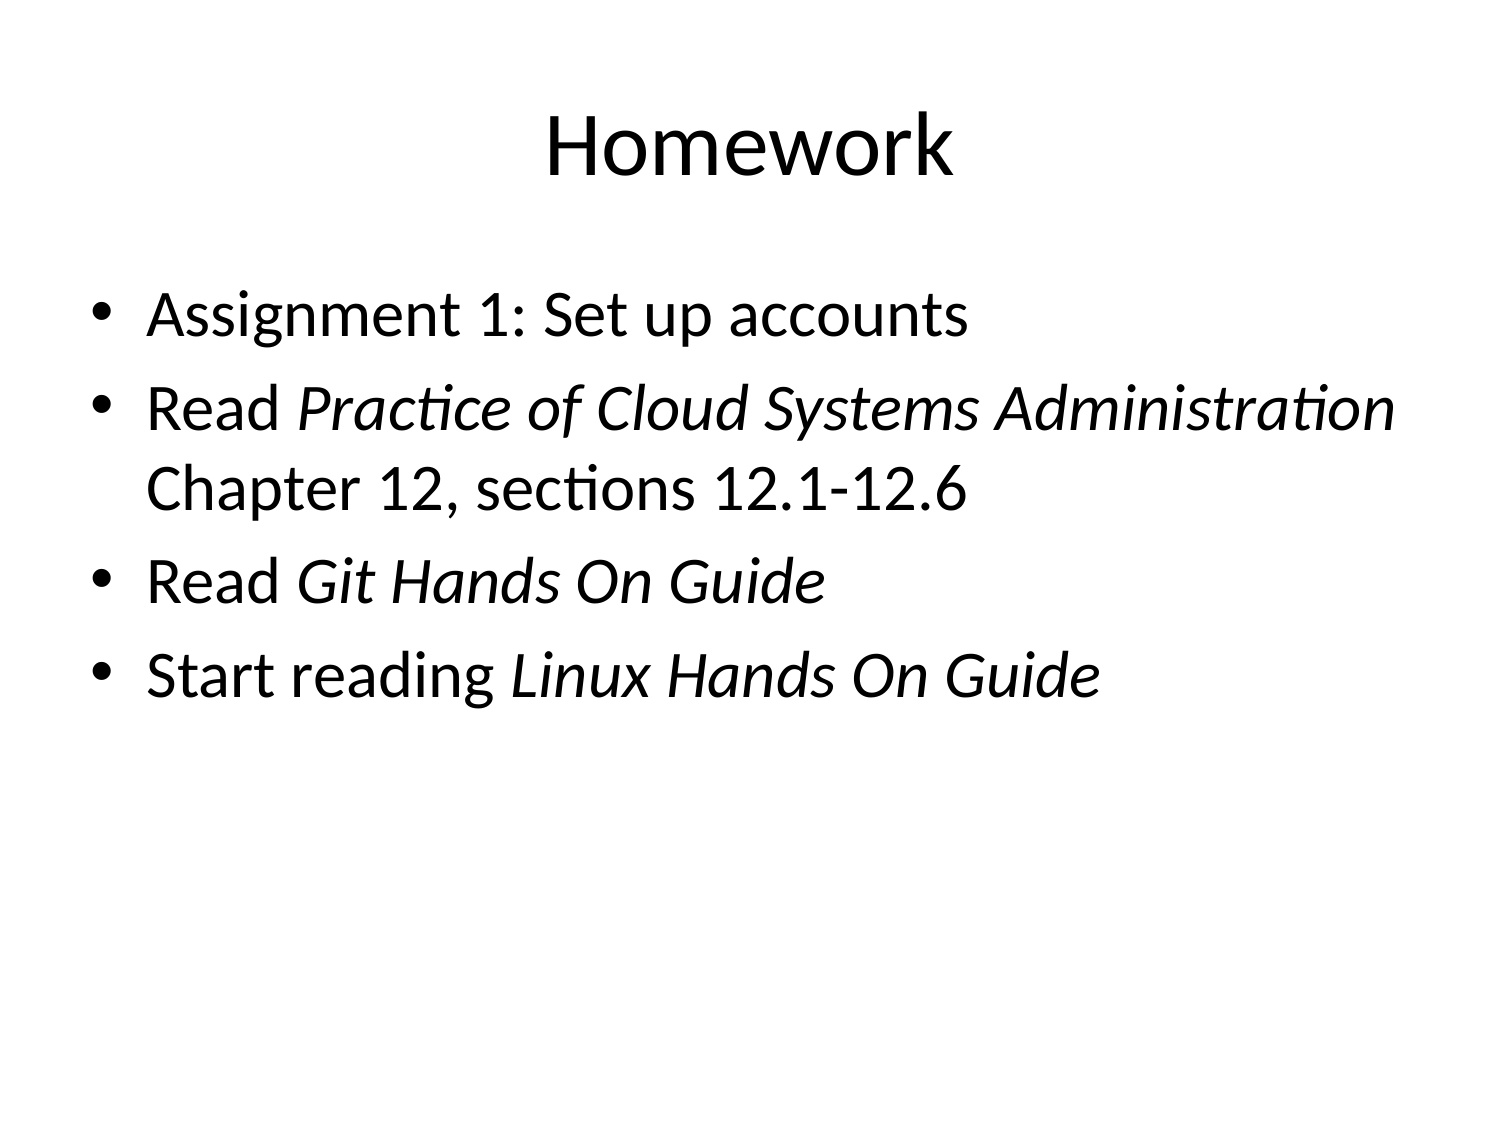

# Homework
Assignment 1: Set up accounts
Read Practice of Cloud Systems Administration Chapter 12, sections 12.1-12.6
Read Git Hands On Guide
Start reading Linux Hands On Guide